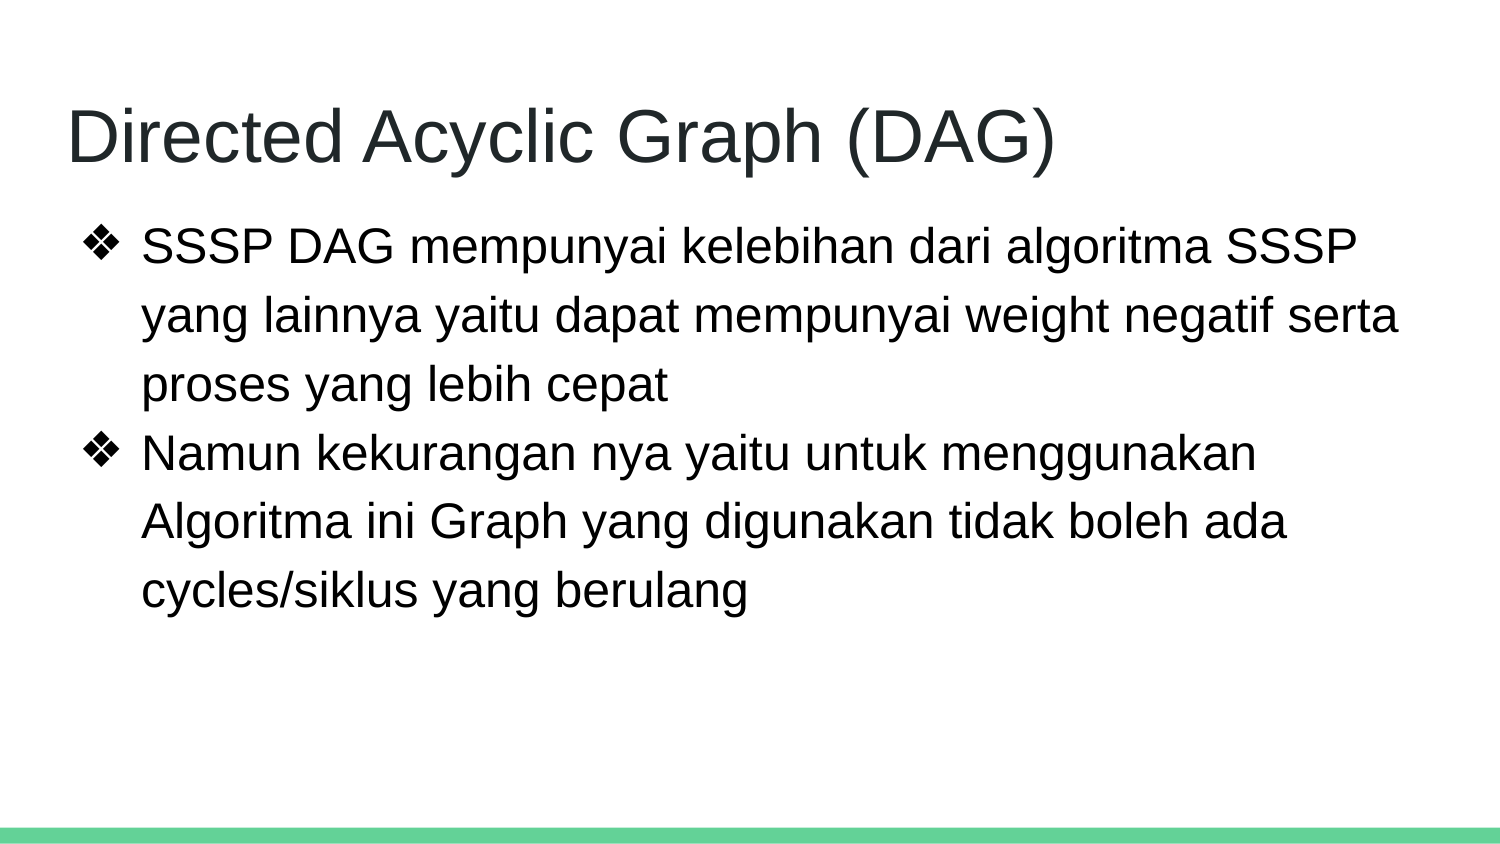

# Directed Acyclic Graph (DAG)

SSSP DAG mempunyai kelebihan dari algoritma SSSP yang lainnya yaitu dapat mempunyai weight negatif serta proses yang lebih cepat
Namun kekurangan nya yaitu untuk menggunakan Algoritma ini Graph yang digunakan tidak boleh ada cycles/siklus yang berulang